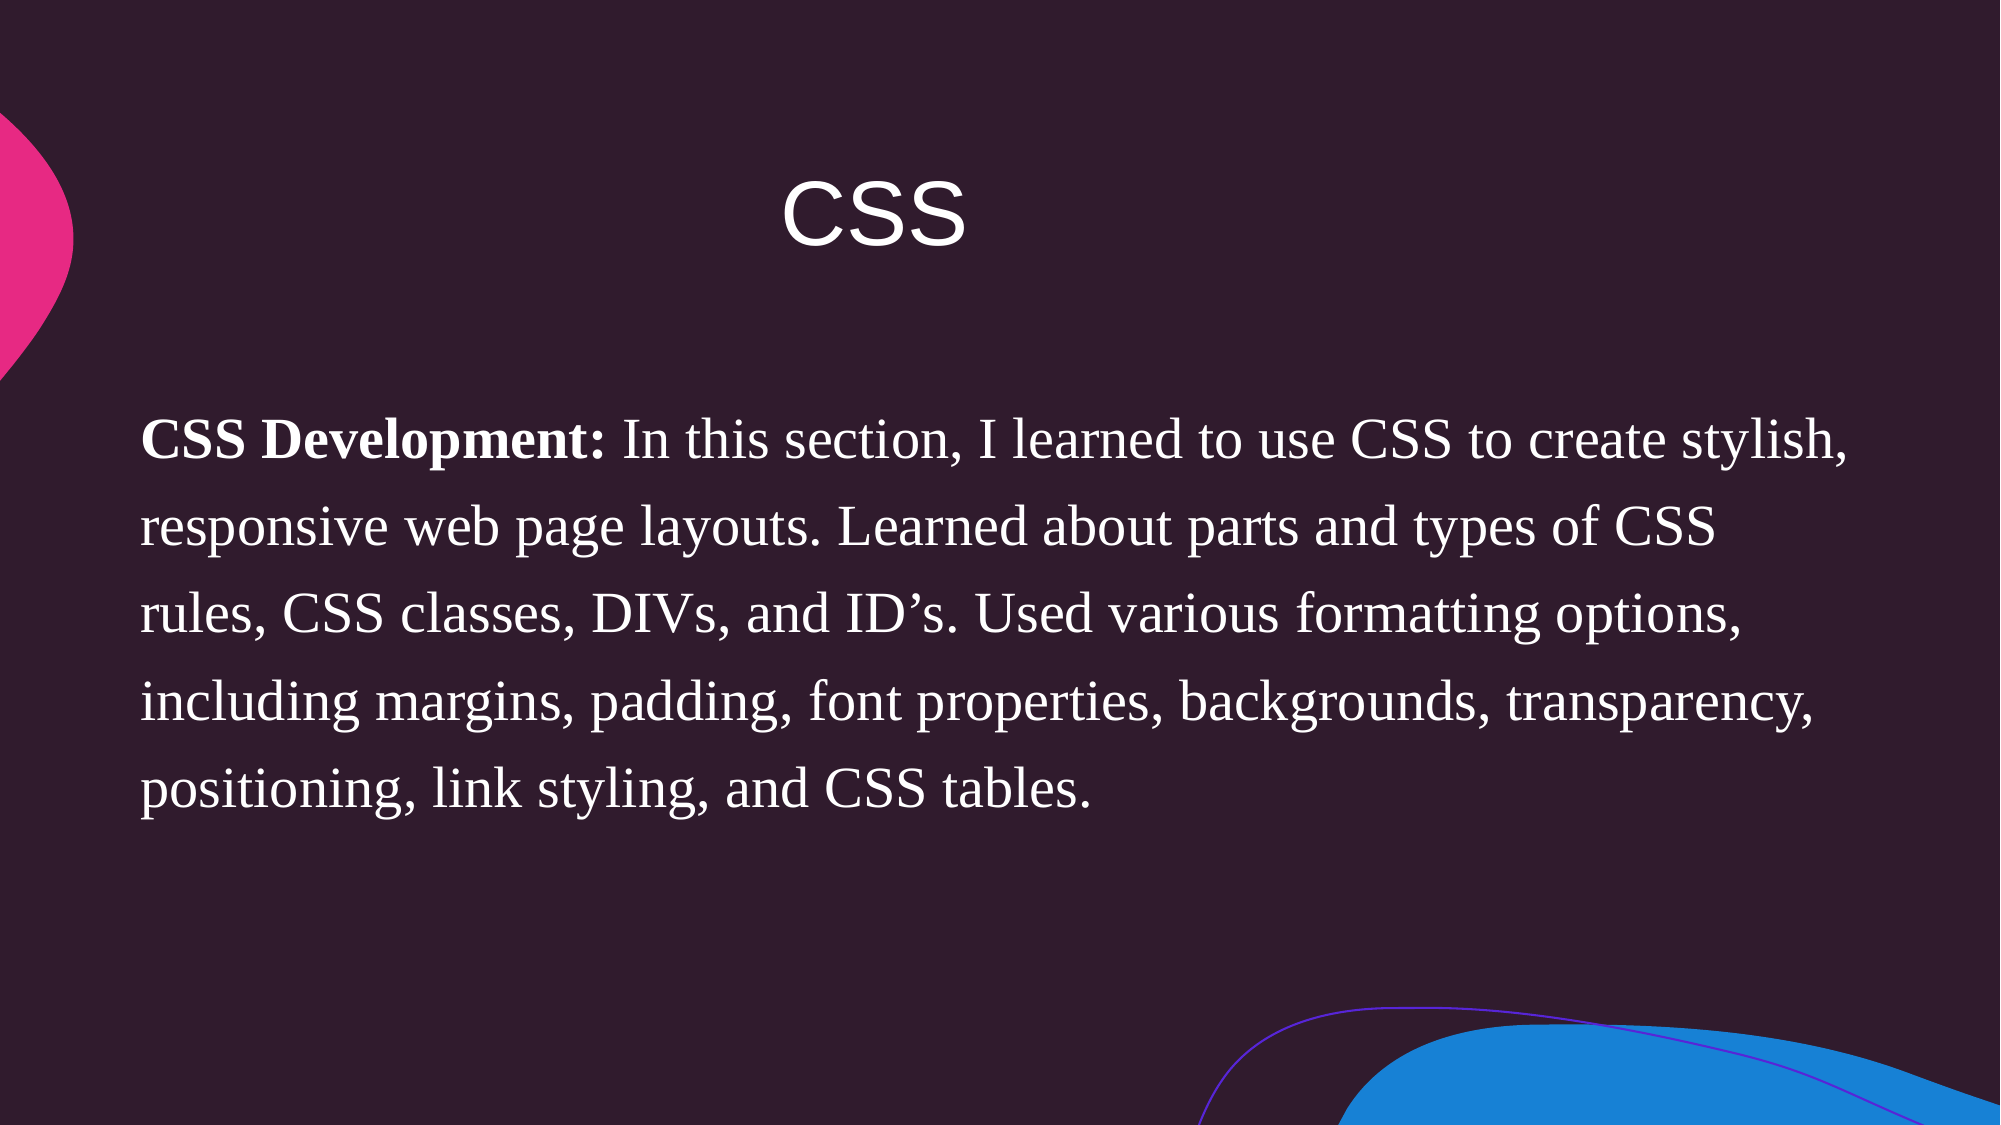

# CSS
CSS Development: In this section, I learned to use CSS to create stylish, responsive web page layouts. Learned about parts and types of CSS rules, CSS classes, DIVs, and ID’s. Used various formatting options, including margins, padding, font properties, backgrounds, transparency, positioning, link styling, and CSS tables.